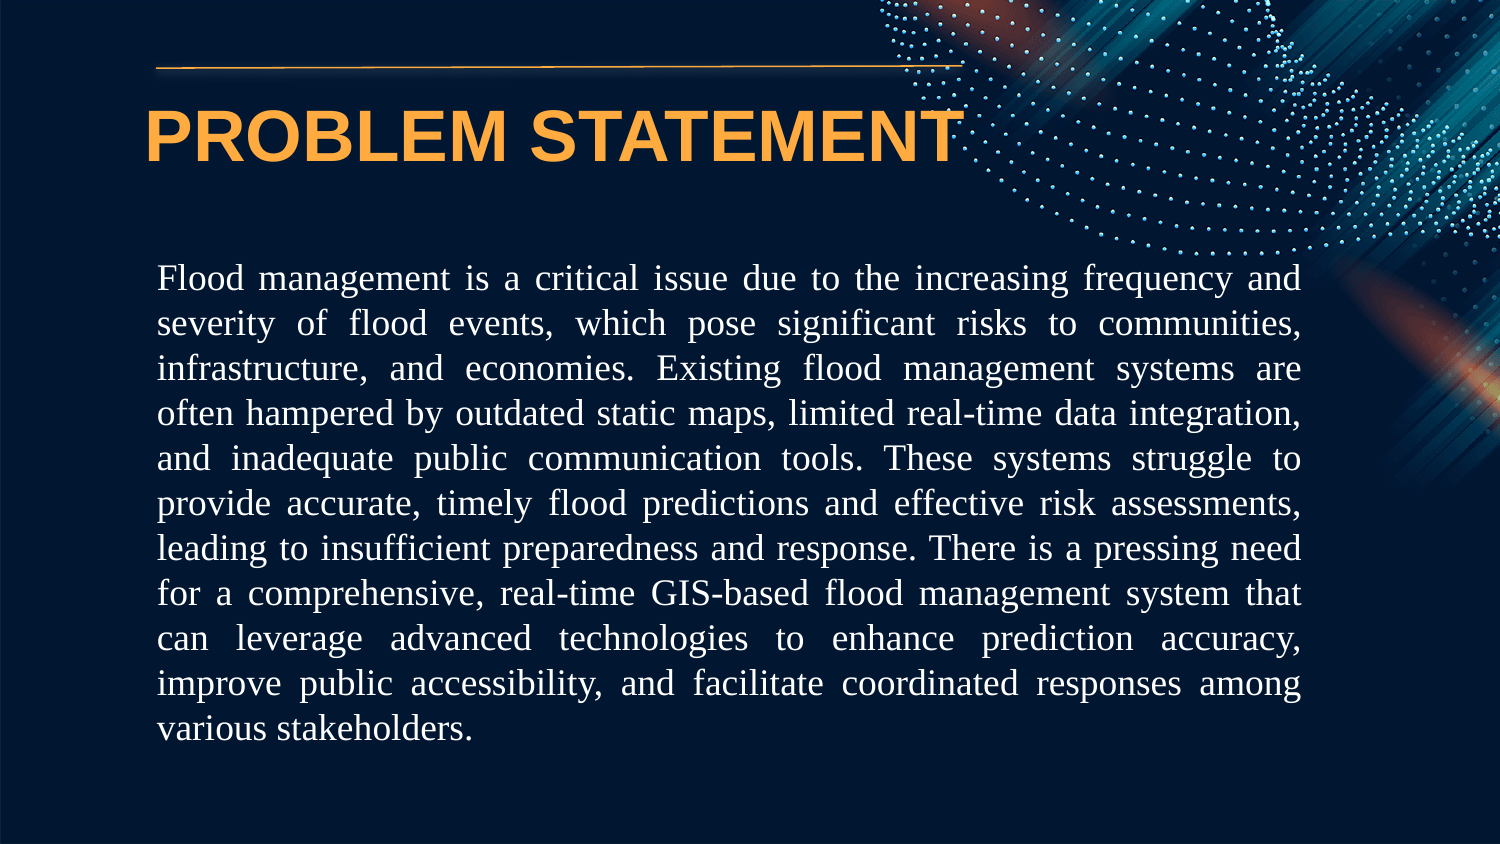

# PROBLEM STATEMENT
Flood management is a critical issue due to the increasing frequency and severity of flood events, which pose significant risks to communities, infrastructure, and economies. Existing flood management systems are often hampered by outdated static maps, limited real-time data integration, and inadequate public communication tools. These systems struggle to provide accurate, timely flood predictions and effective risk assessments, leading to insufficient preparedness and response. There is a pressing need for a comprehensive, real-time GIS-based flood management system that can leverage advanced technologies to enhance prediction accuracy, improve public accessibility, and facilitate coordinated responses among various stakeholders.